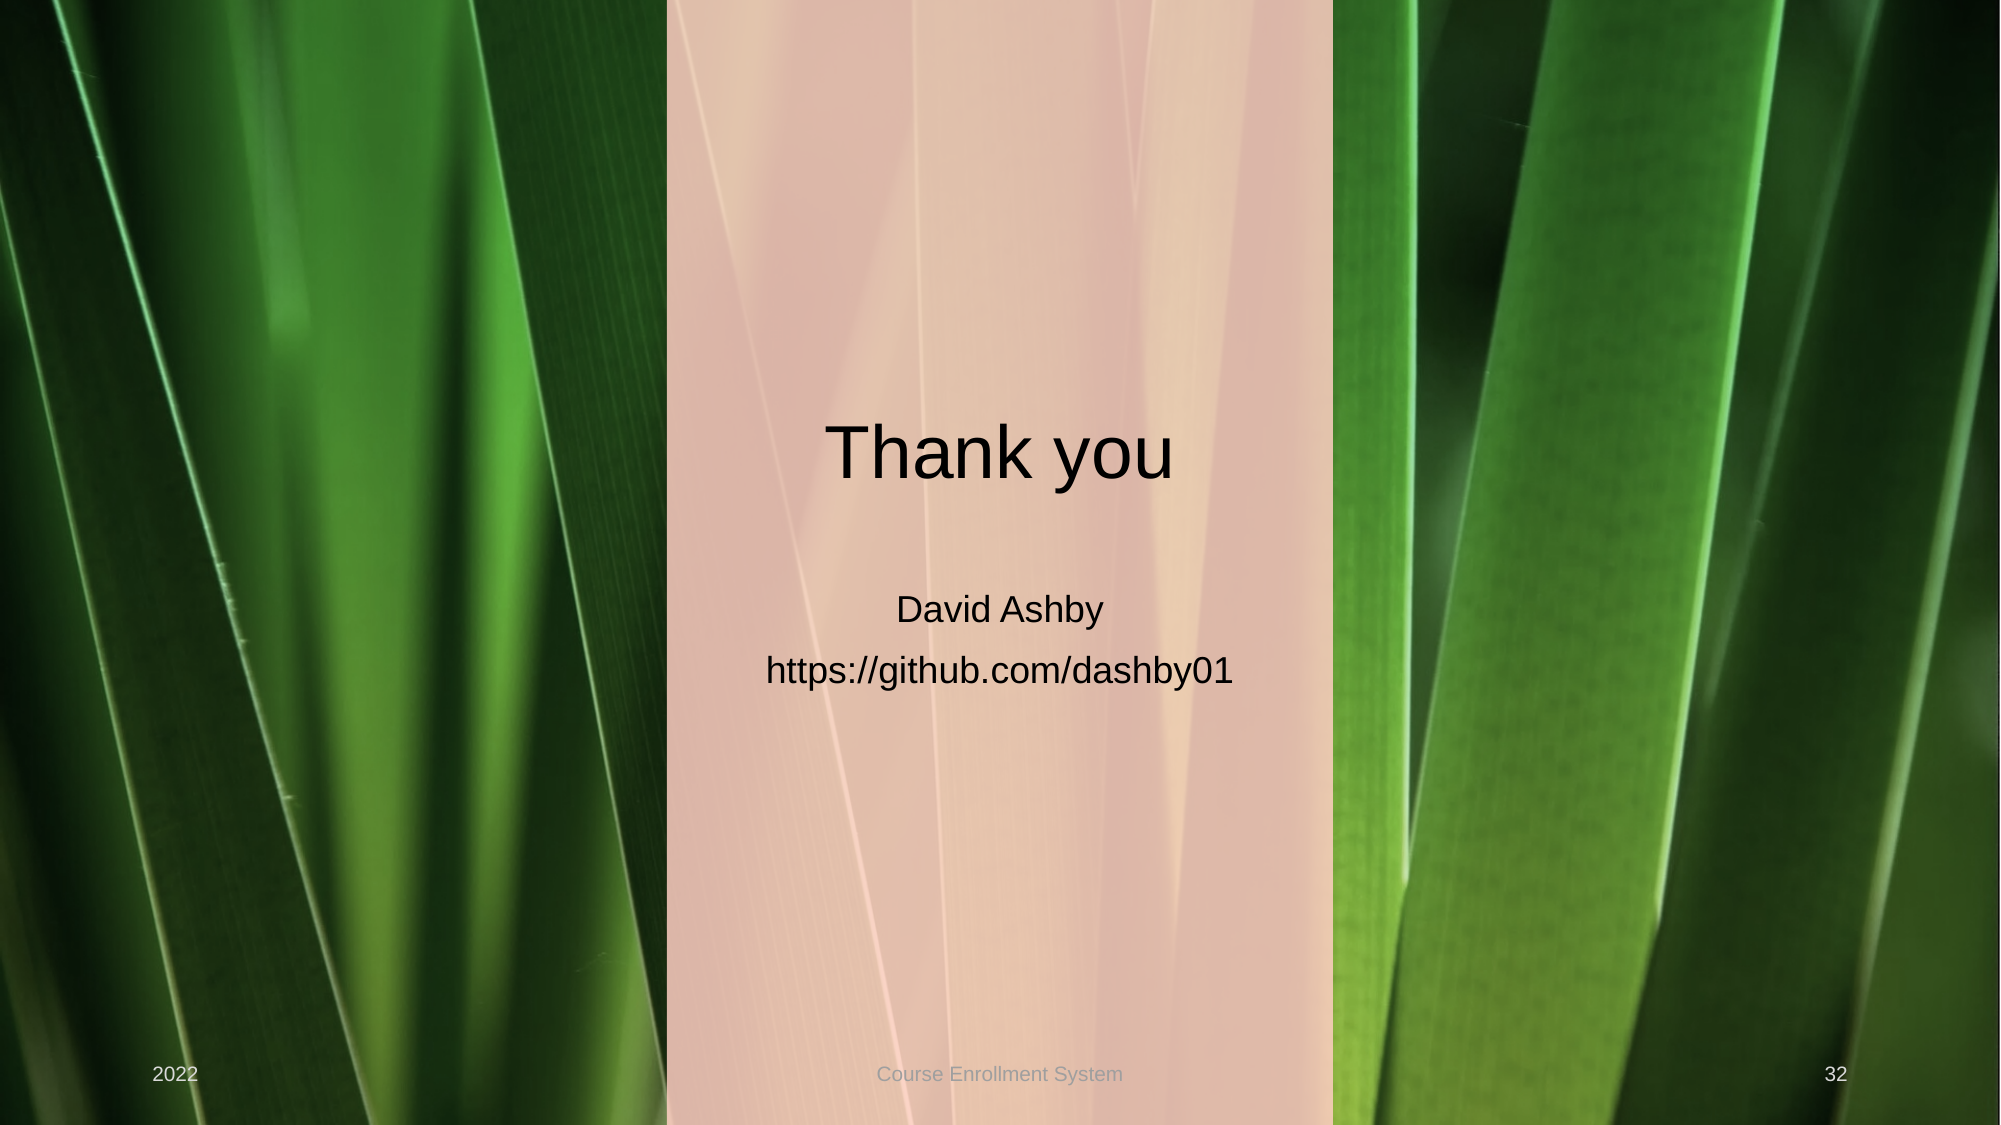

# Thank you
David Ashby
https://github.com/dashby01
2022
Course Enrollment System
32